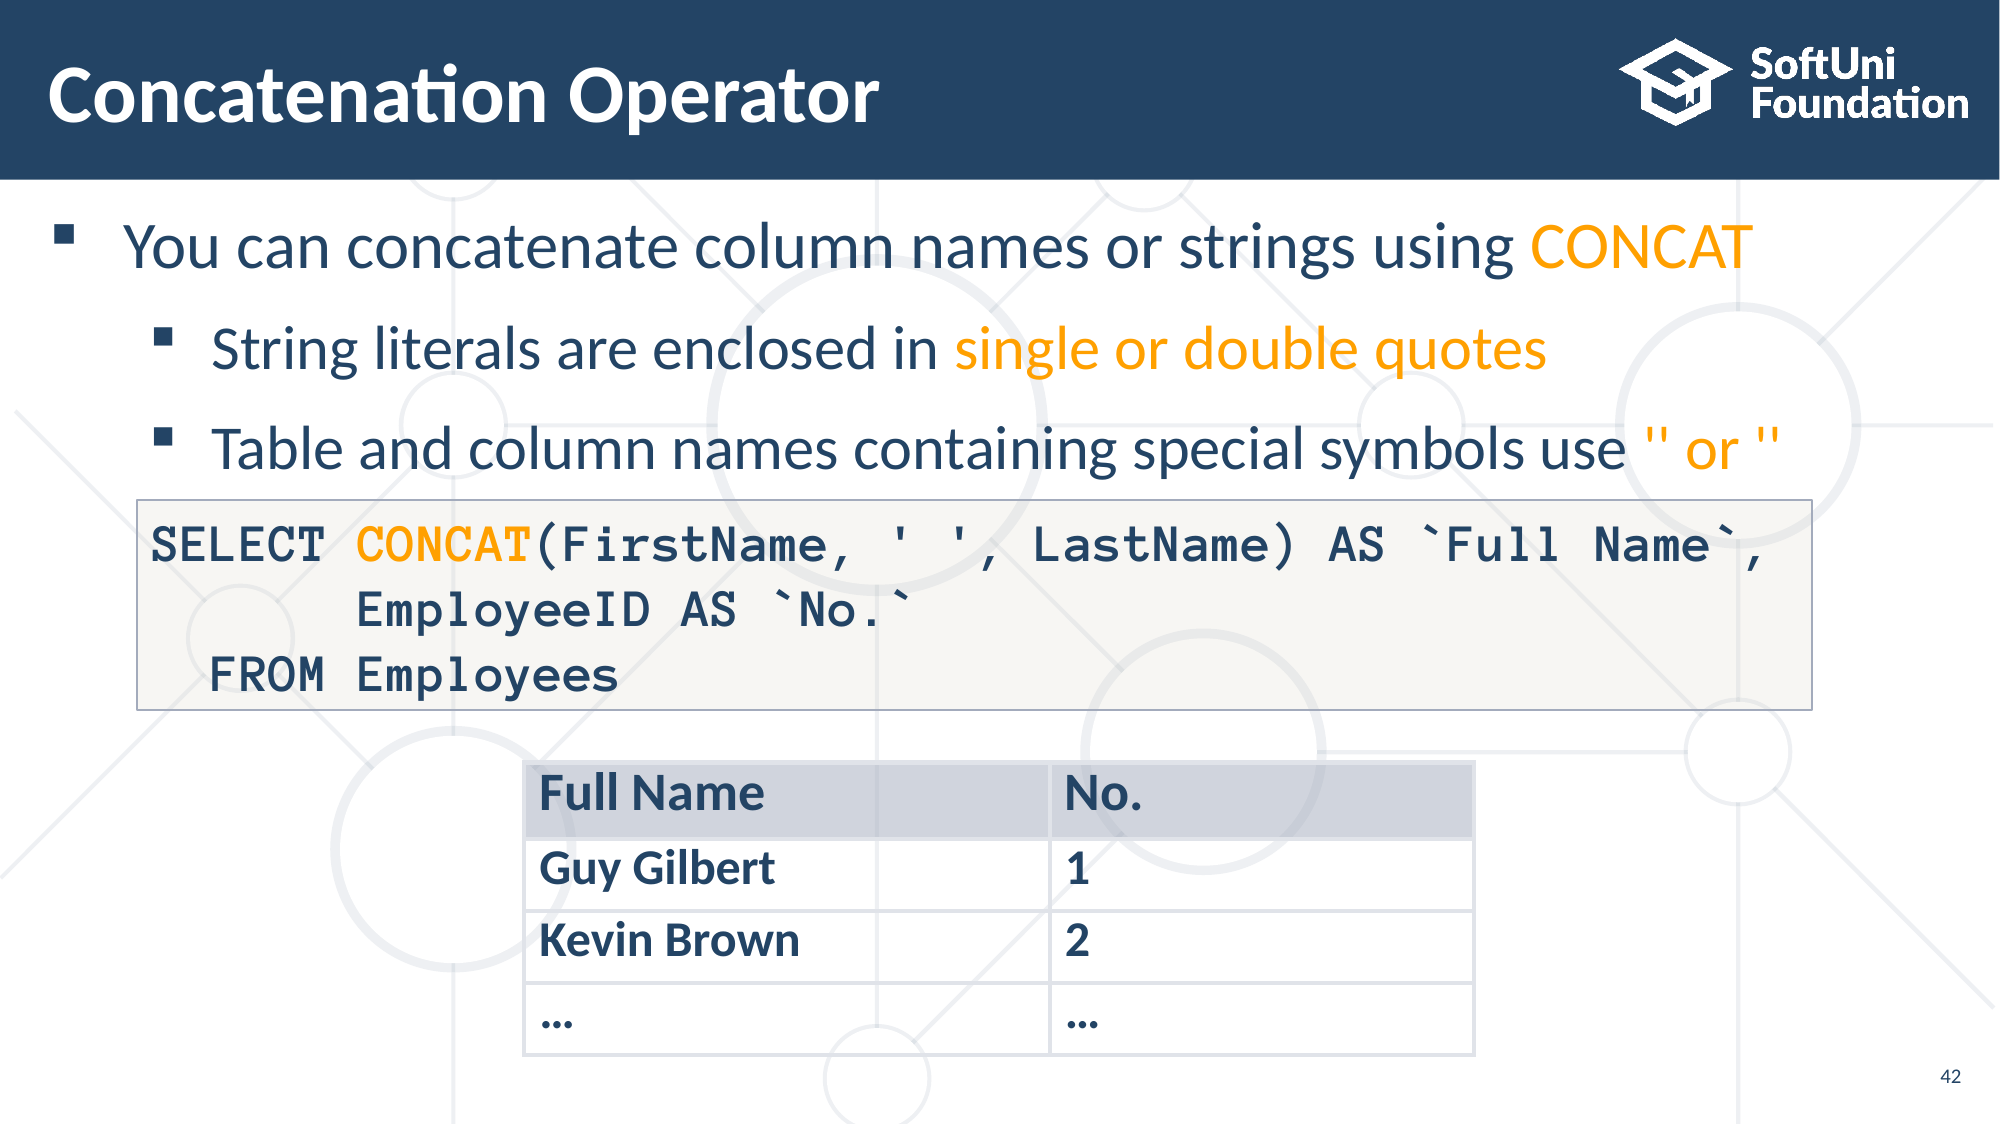

# Concatenation Operator
You can concatenate column names or strings using CONCAT
String literals are enclosed in single or double quotes
Table and column names containing special symbols use '' or ''
SELECT CONCAT(FirstName, ' ', LastName) AS `Full Name`,
       EmployeeID AS `No.`
  FROM Employees
| Full Name | No. |
| --- | --- |
| Guy Gilbert | 1 |
| Kevin Brown | 2 |
| … | … |
42